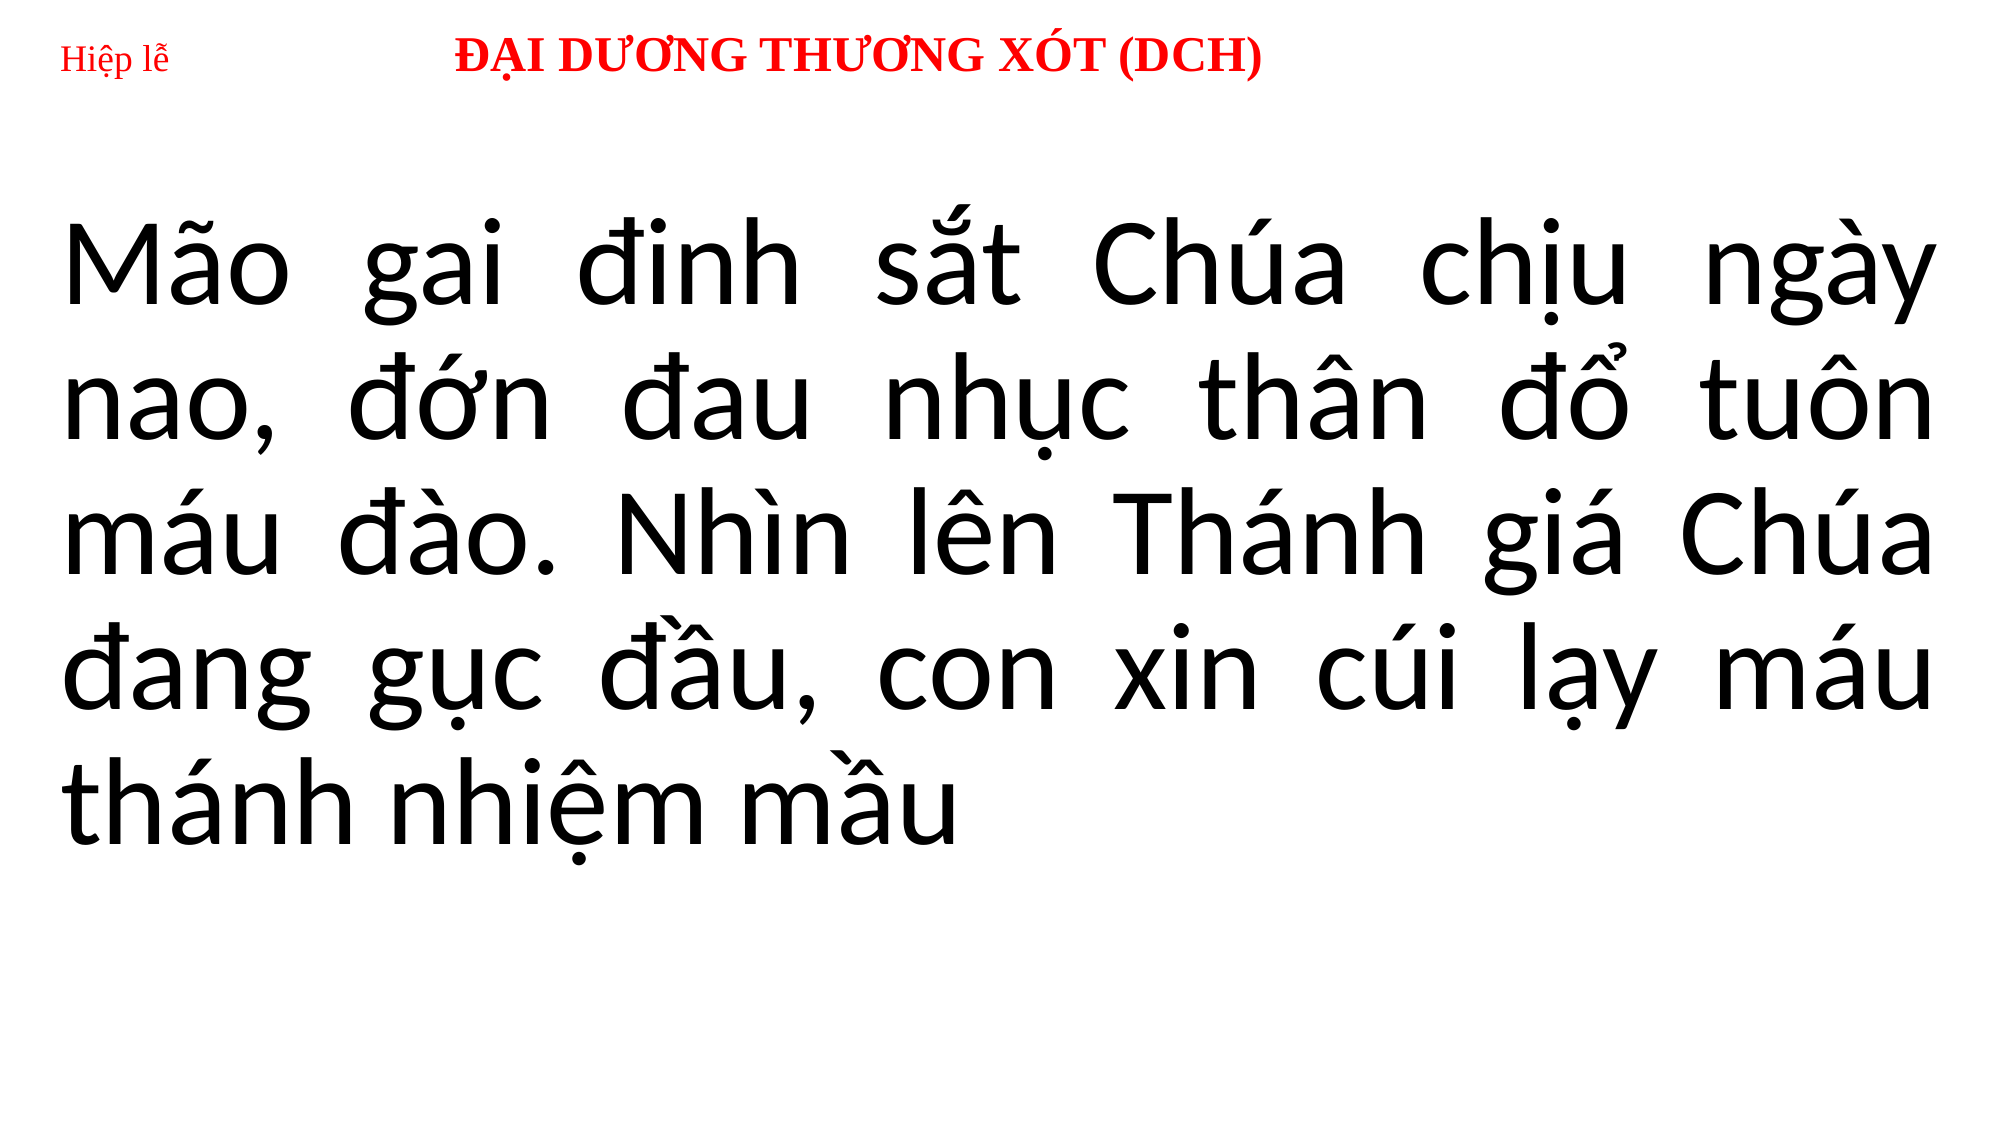

# Hiệp lễ                              ĐẠI DƯƠNG THƯƠNG XÓT (DCH)
Mão gai đinh sắt Chúa chịu ngày nao, đớn đau nhục thân đổ tuôn máu đào. Nhìn lên Thánh giá Chúa đang gục đầu, con xin cúi lạy máu thánh nhiệm mầu